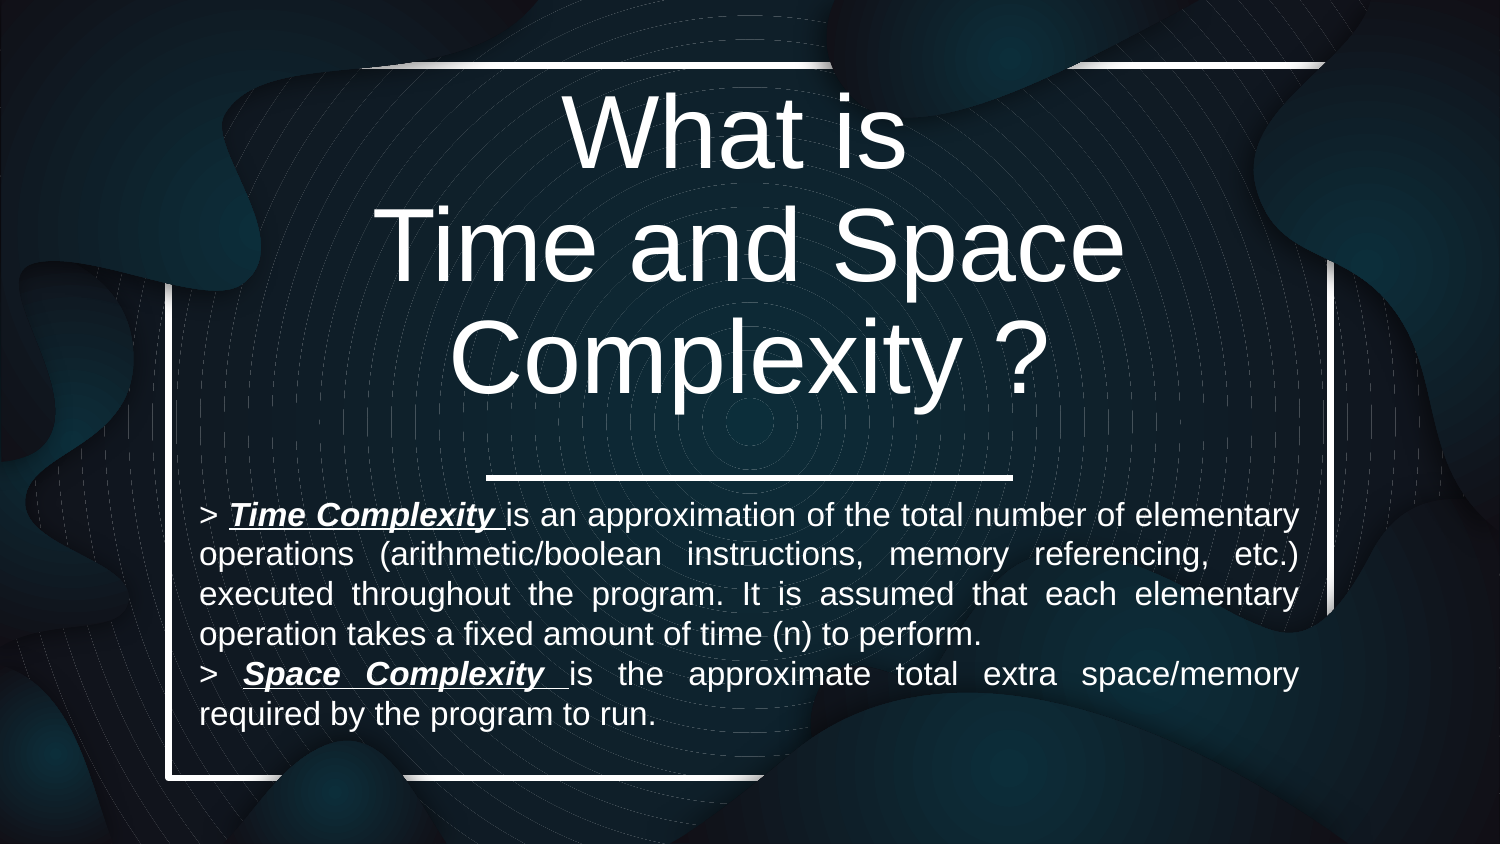

# What is Time and Space Complexity ?
> Time Complexity is an approximation of the total number of elementary operations (arithmetic/boolean instructions, memory referencing, etc.) executed throughout the program. It is assumed that each elementary operation takes a fixed amount of time (n) to perform.
> Space Complexity is the approximate total extra space/memory required by the program to run.